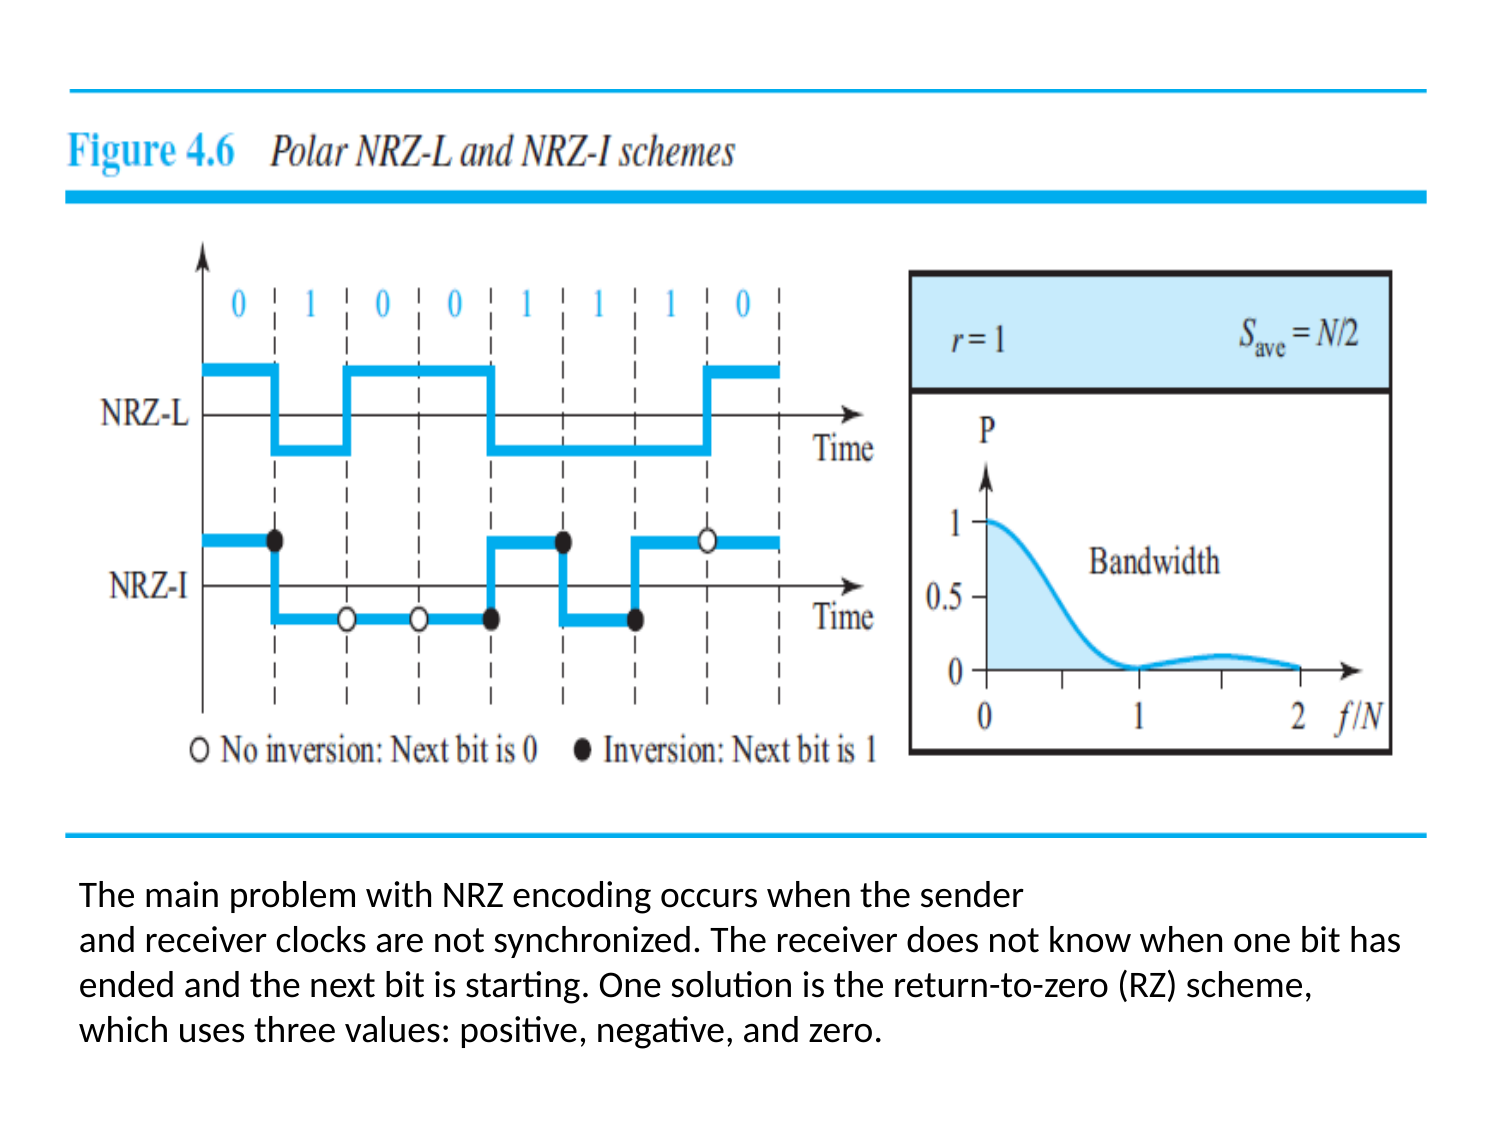

The main problem with NRZ encoding occurs when the sender
and receiver clocks are not synchronized. The receiver does not know when one bit has
ended and the next bit is starting. One solution is the return-to-zero (RZ) scheme,
which uses three values: positive, negative, and zero.